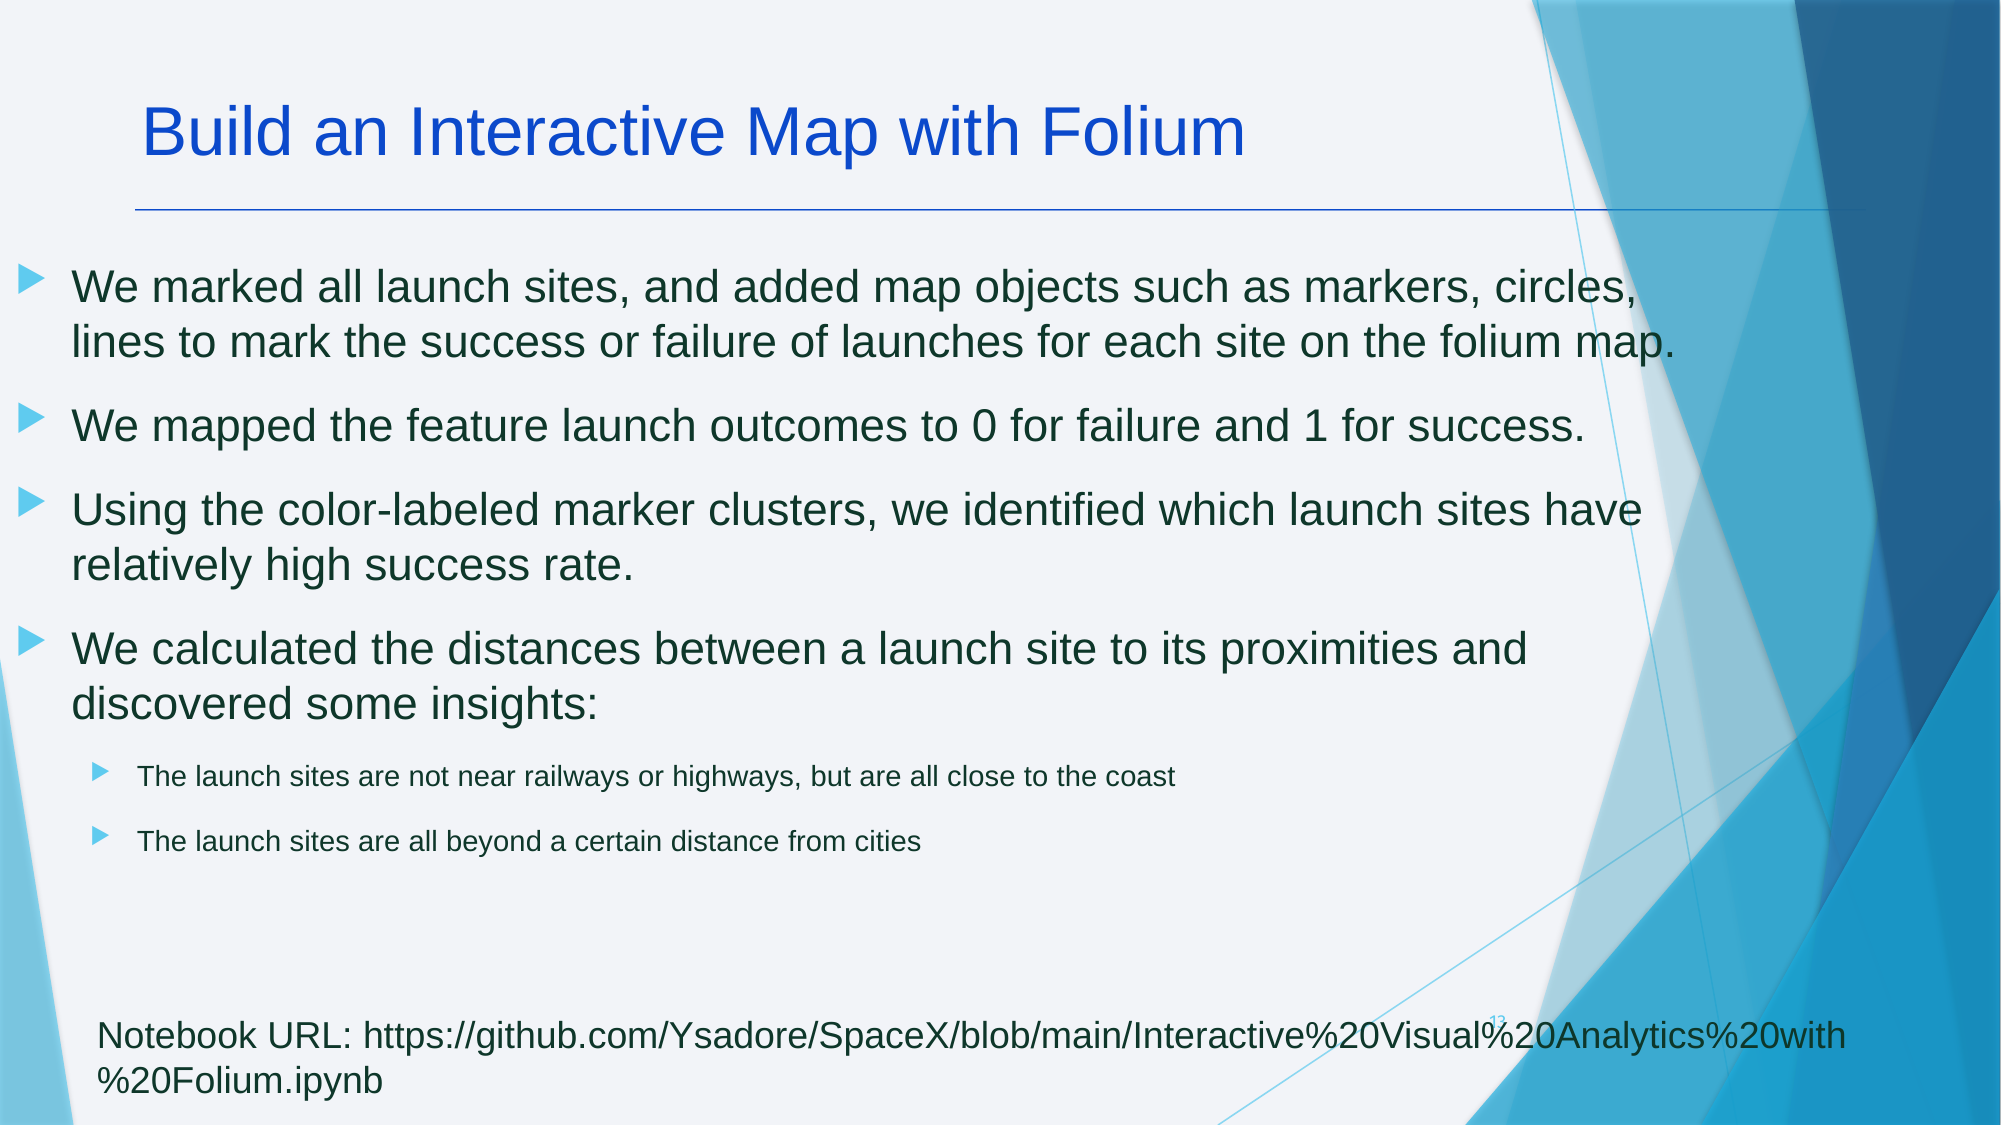

Build an Interactive Map with Folium
We marked all launch sites, and added map objects such as markers, circles, lines to mark the success or failure of launches for each site on the folium map.
We mapped the feature launch outcomes to 0 for failure and 1 for success.
Using the color-labeled marker clusters, we identified which launch sites have relatively high success rate.
We calculated the distances between a launch site to its proximities and discovered some insights:
The launch sites are not near railways or highways, but are all close to the coast
The launch sites are all beyond a certain distance from cities

13
Notebook URL: https://github.com/Ysadore/SpaceX/blob/main/Interactive%20Visual%20Analytics%20with%20Folium.ipynb